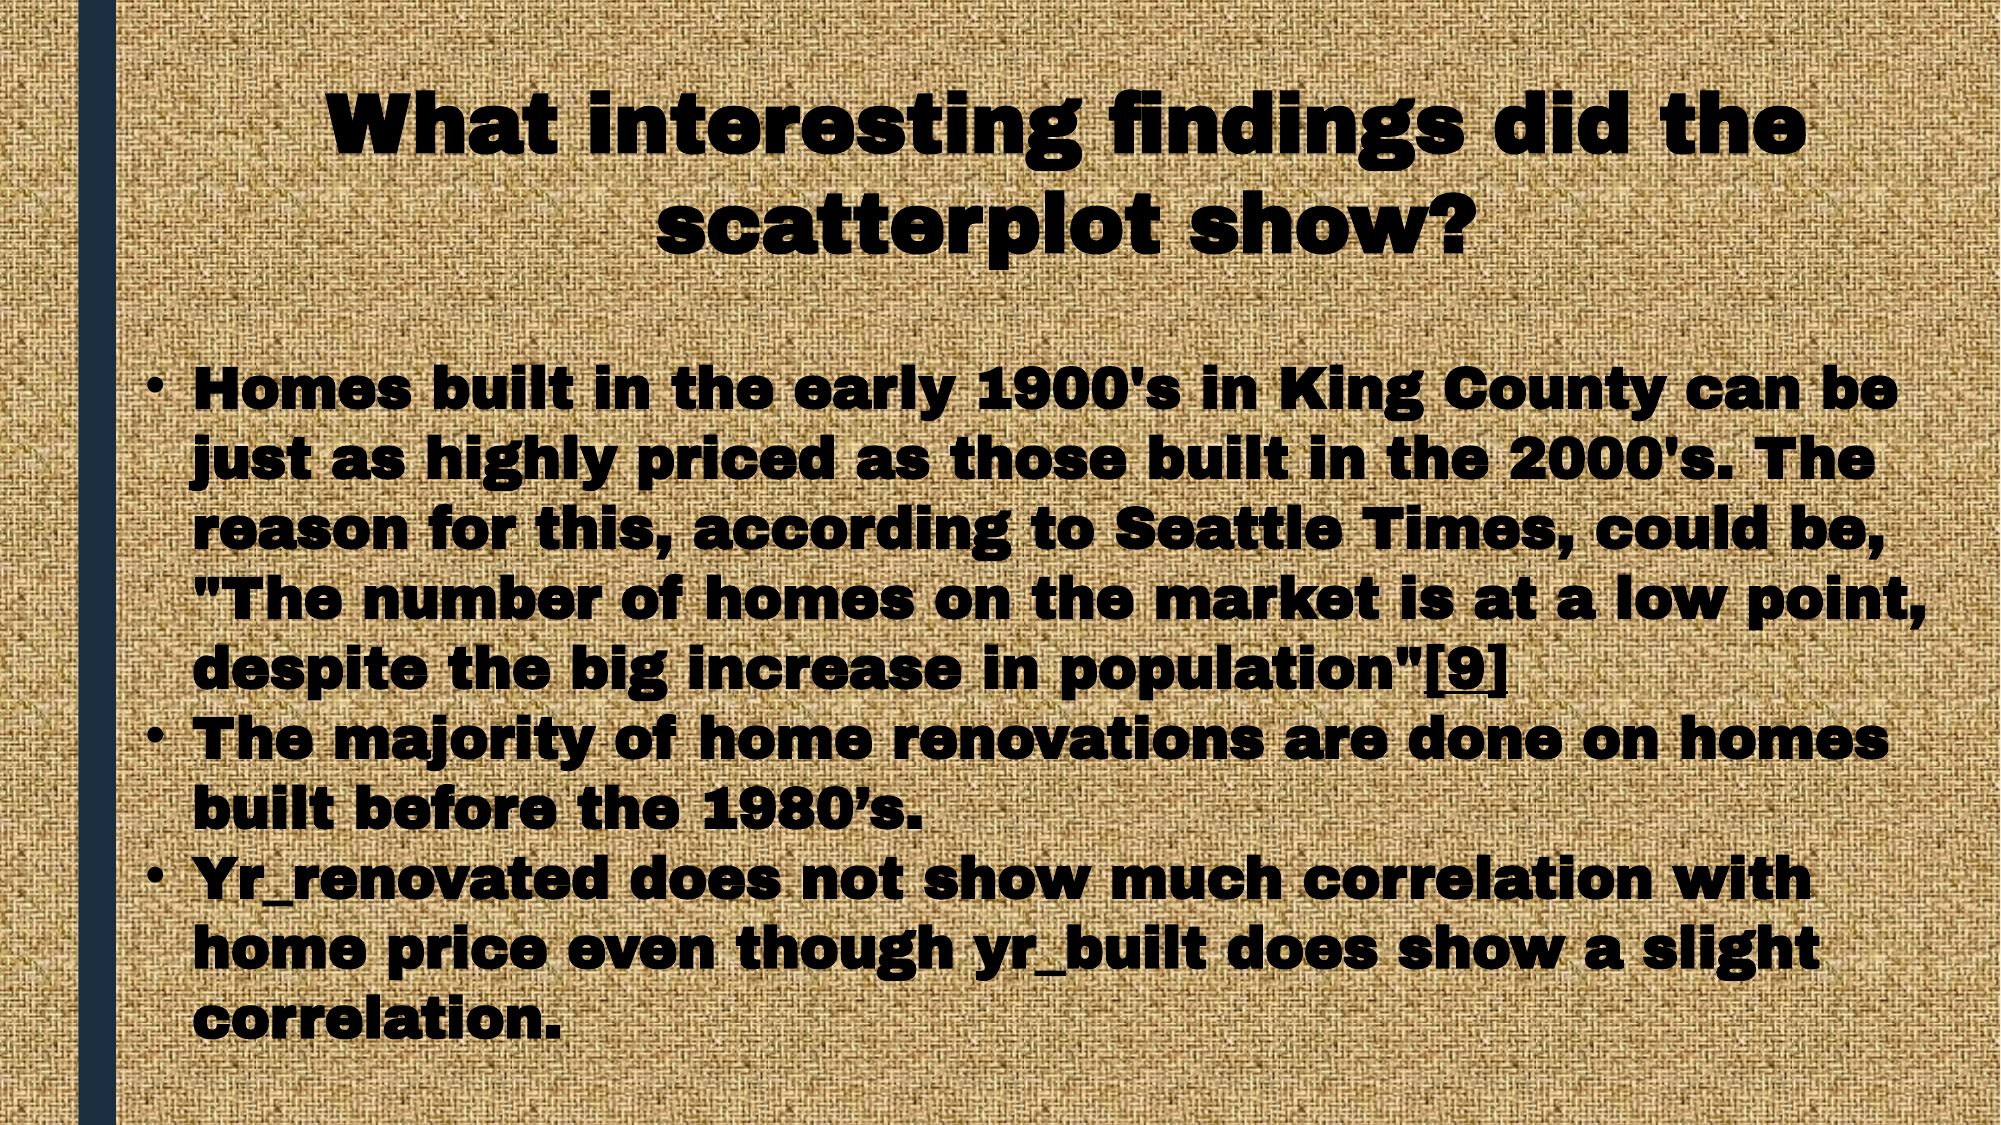

What interesting findings did the scatterplot show?
Homes built in the early 1900's in King County can be just as highly priced as those built in the 2000's. The reason for this, according to Seattle Times, could be, "The number of homes on the market is at a low point, despite the big increase in population"[9]
The majority of home renovations are done on homes built before the 1980’s.
Yr_renovated does not show much correlation with home price even though yr_built does show a slight correlation.